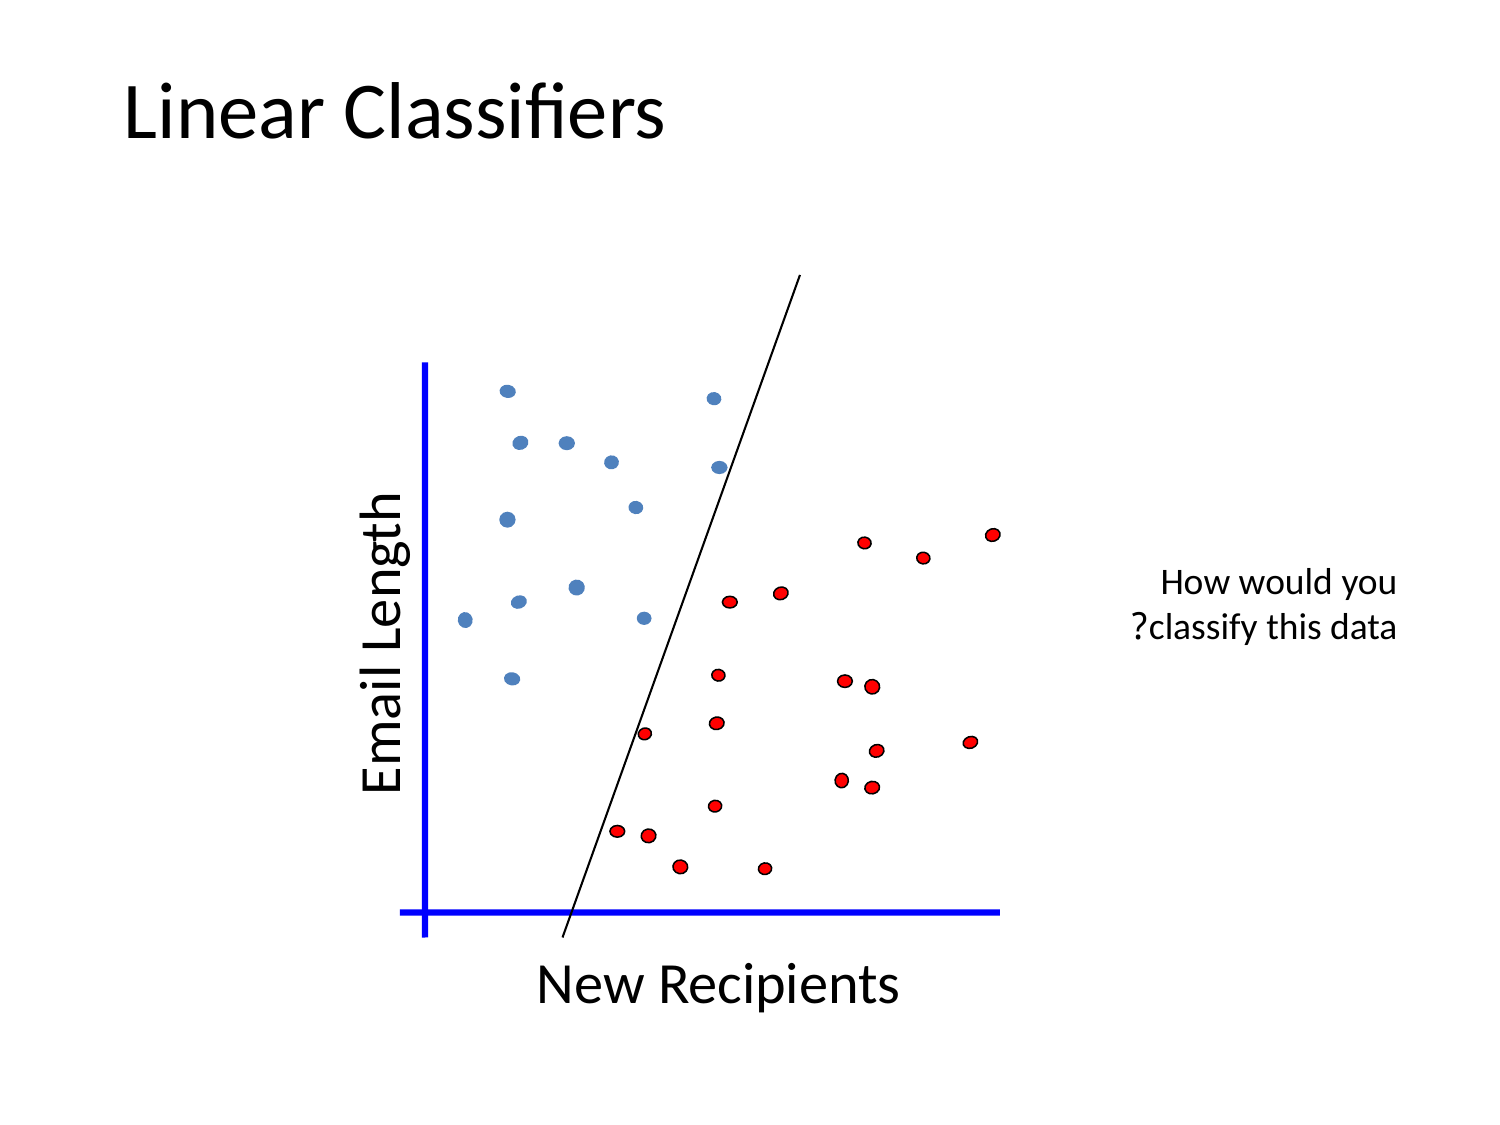

# Linear Classifiers

How would you classify this data?

Email Length

New Recipients